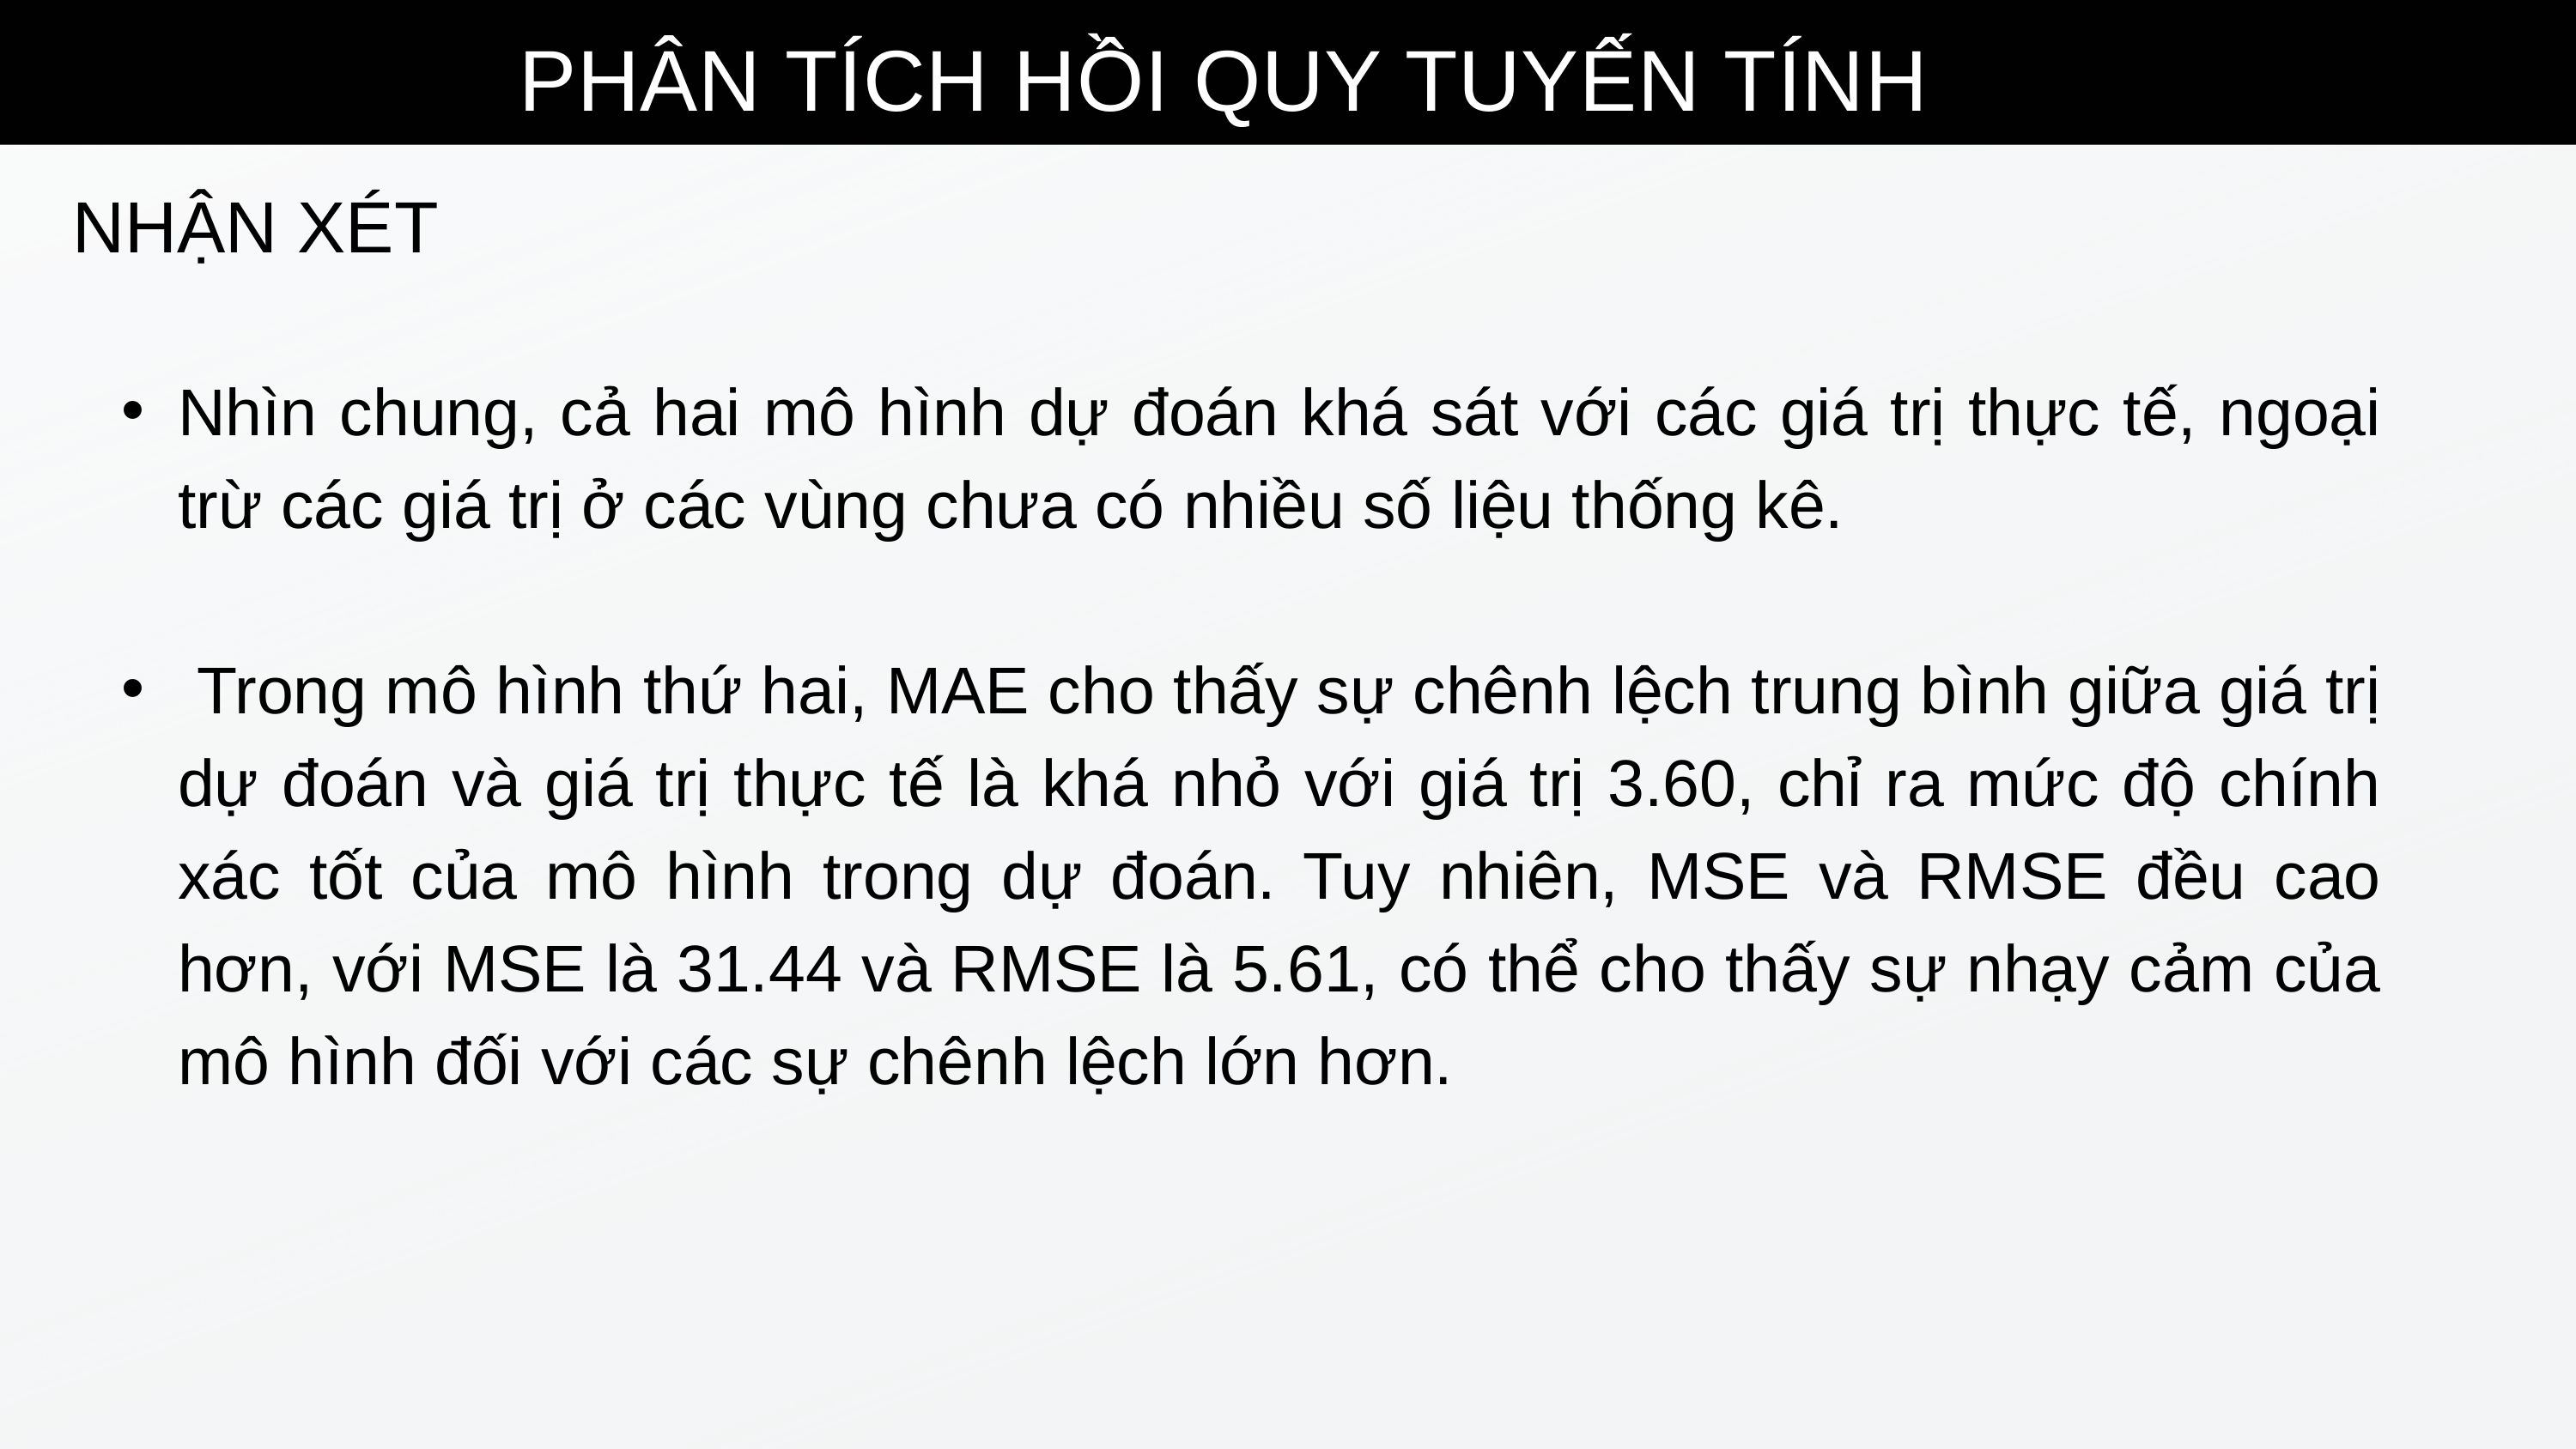

PHÂN TÍCH HỒI QUY TUYẾN TÍNH
NHẬN XÉT

Nhìn chung, cả hai mô hình dự đoán khá sát với các giá trị thực tế, ngoại trừ các giá trị ở các vùng chưa có nhiều số liệu thống kê.

 Trong mô hình thứ hai, MAE cho thấy sự chênh lệch trung bình giữa giá trị dự đoán và giá trị thực tế là khá nhỏ với giá trị 3.60, chỉ ra mức độ chính xác tốt của mô hình trong dự đoán. Tuy nhiên, MSE và RMSE đều cao hơn, với MSE là 31.44 và RMSE là 5.61, có thể cho thấy sự nhạy cảm của mô hình đối với các sự chênh lệch lớn hơn.